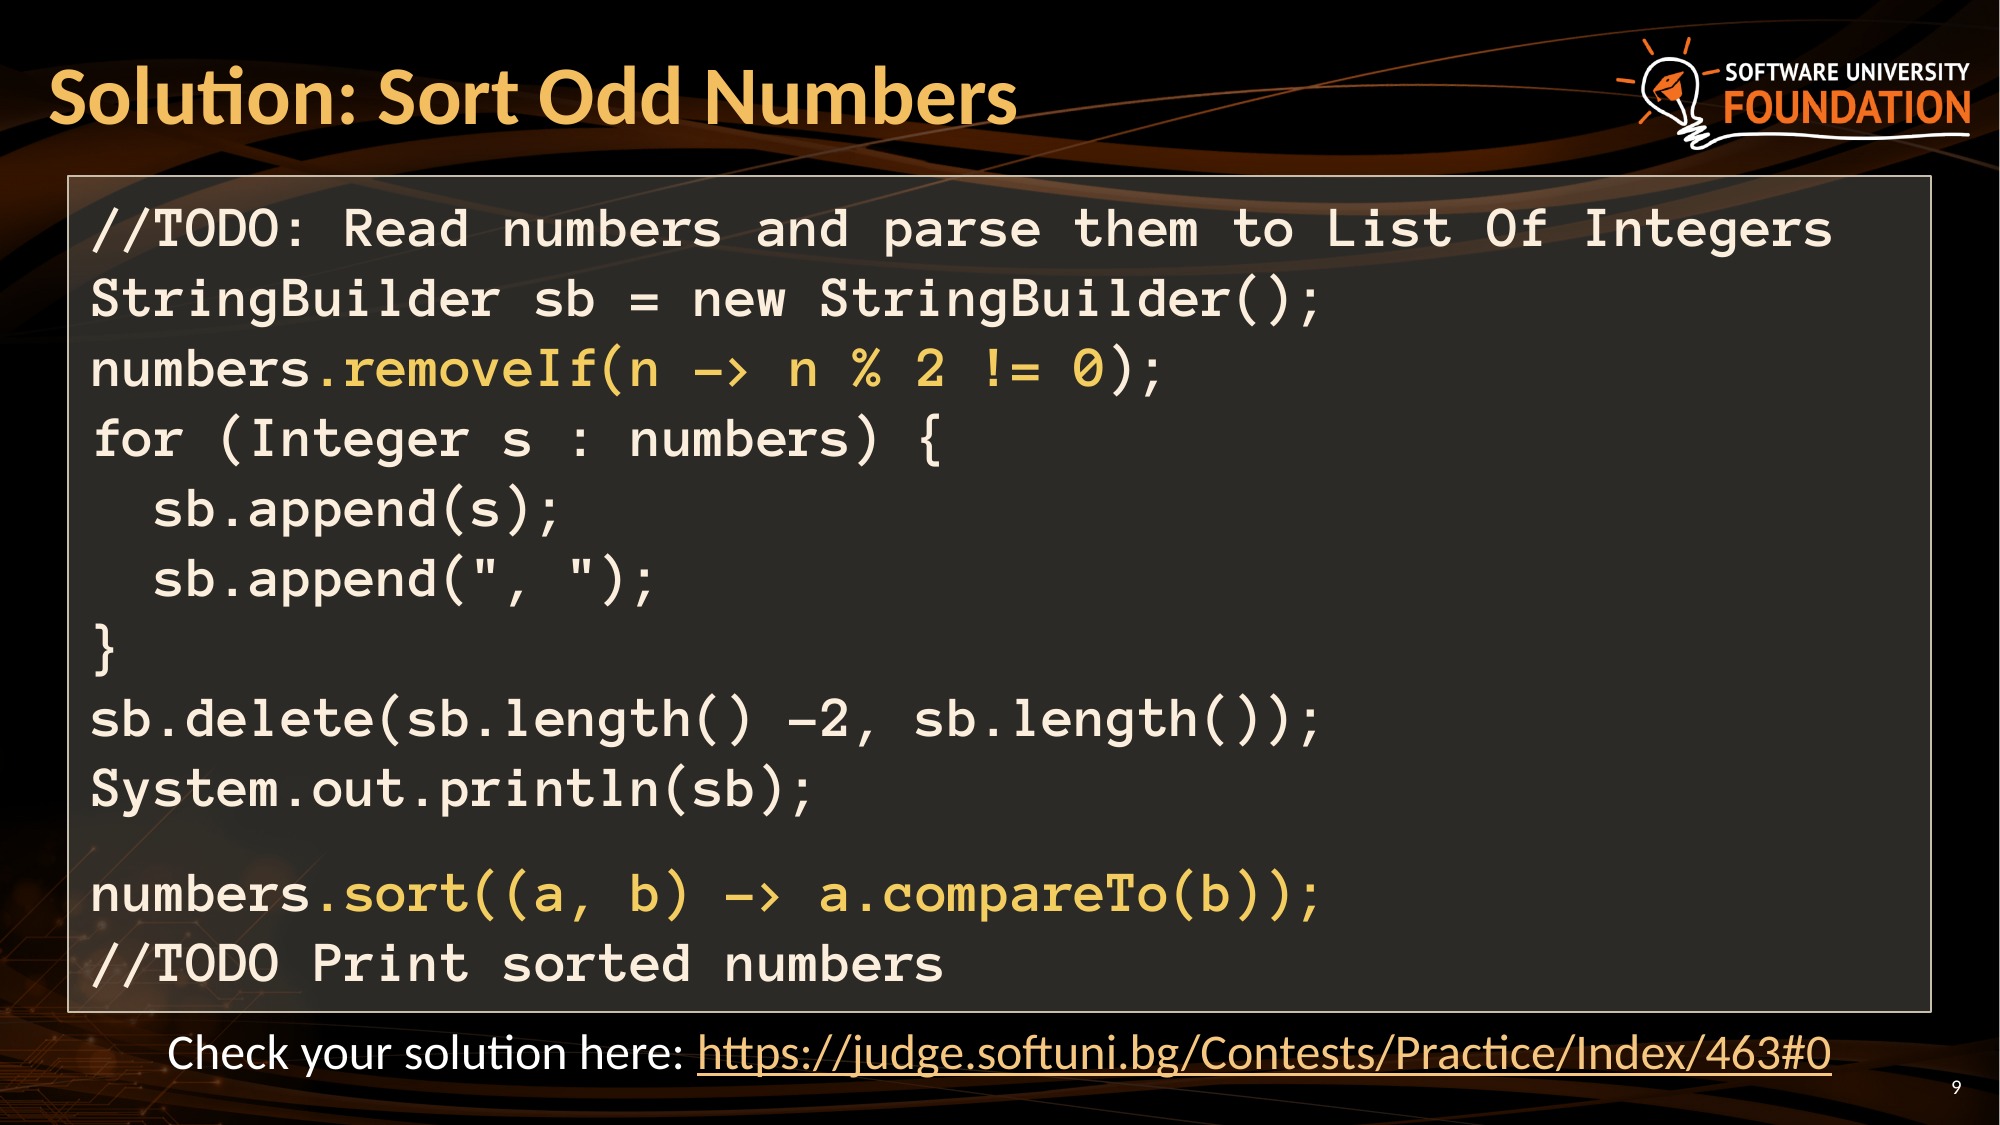

# Solution: Sort Odd Numbers
//TODO: Read numbers and parse them to List Of Integers
StringBuilder sb = new StringBuilder();
numbers.removeIf(n -> n % 2 != 0);
for (Integer s : numbers) {
  sb.append(s);
  sb.append(", ");
}
sb.delete(sb.length() -2, sb.length());
System.out.println(sb);

numbers.sort((a, b) -> a.compareTo(b));
//TODO Print sorted numbers
Check your solution here: https://judge.softuni.bg/Contests/Practice/Index/463#0
9